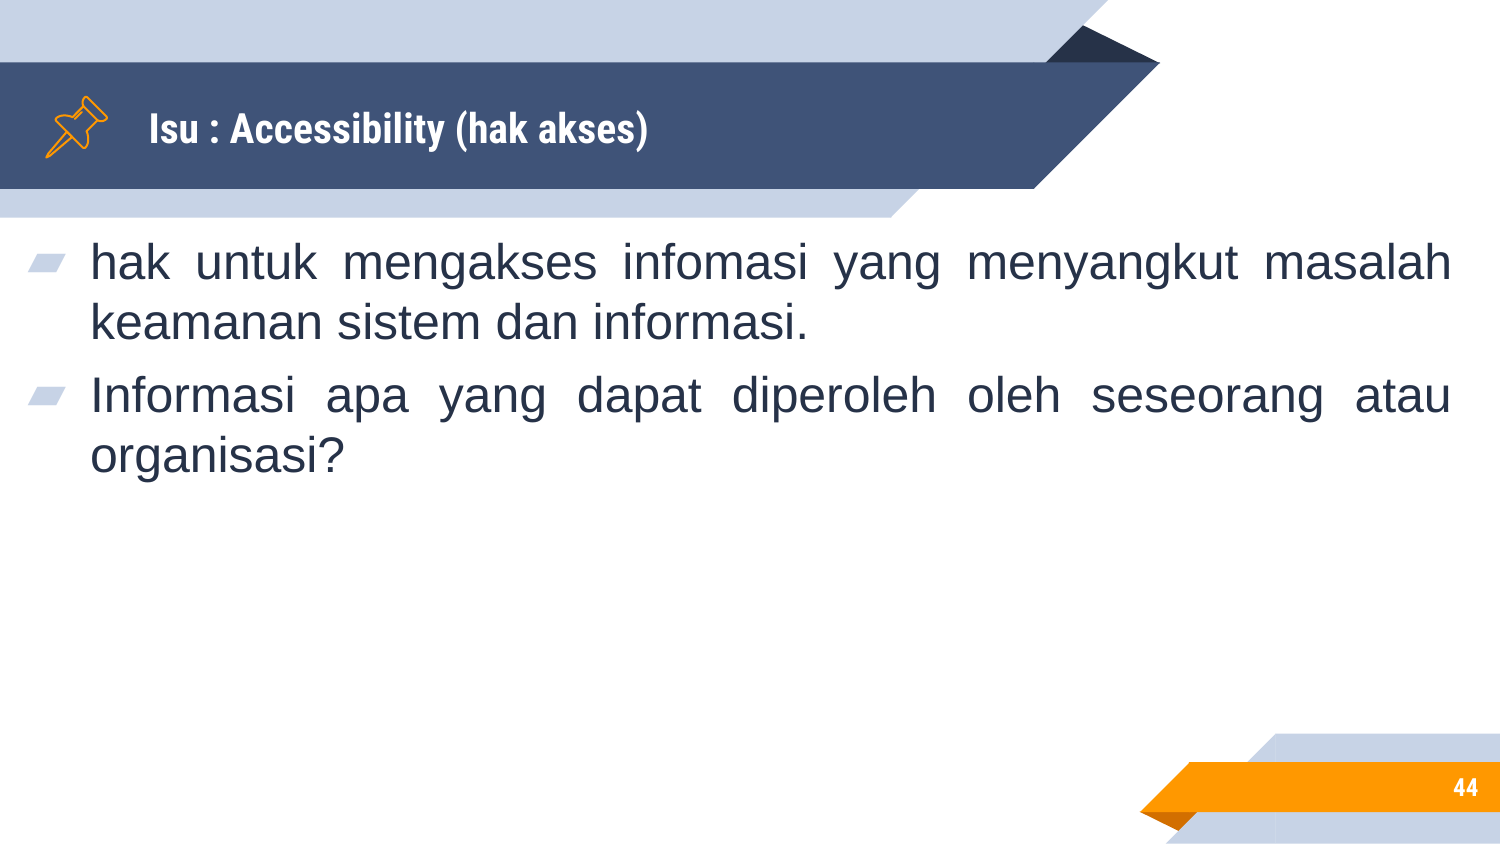

# Isu : Accessibility (hak akses)

hak untuk mengakses infomasi yang menyangkut masalah keamanan sistem dan informasi.
Informasi apa yang dapat diperoleh oleh seseorang atau organisasi?
44